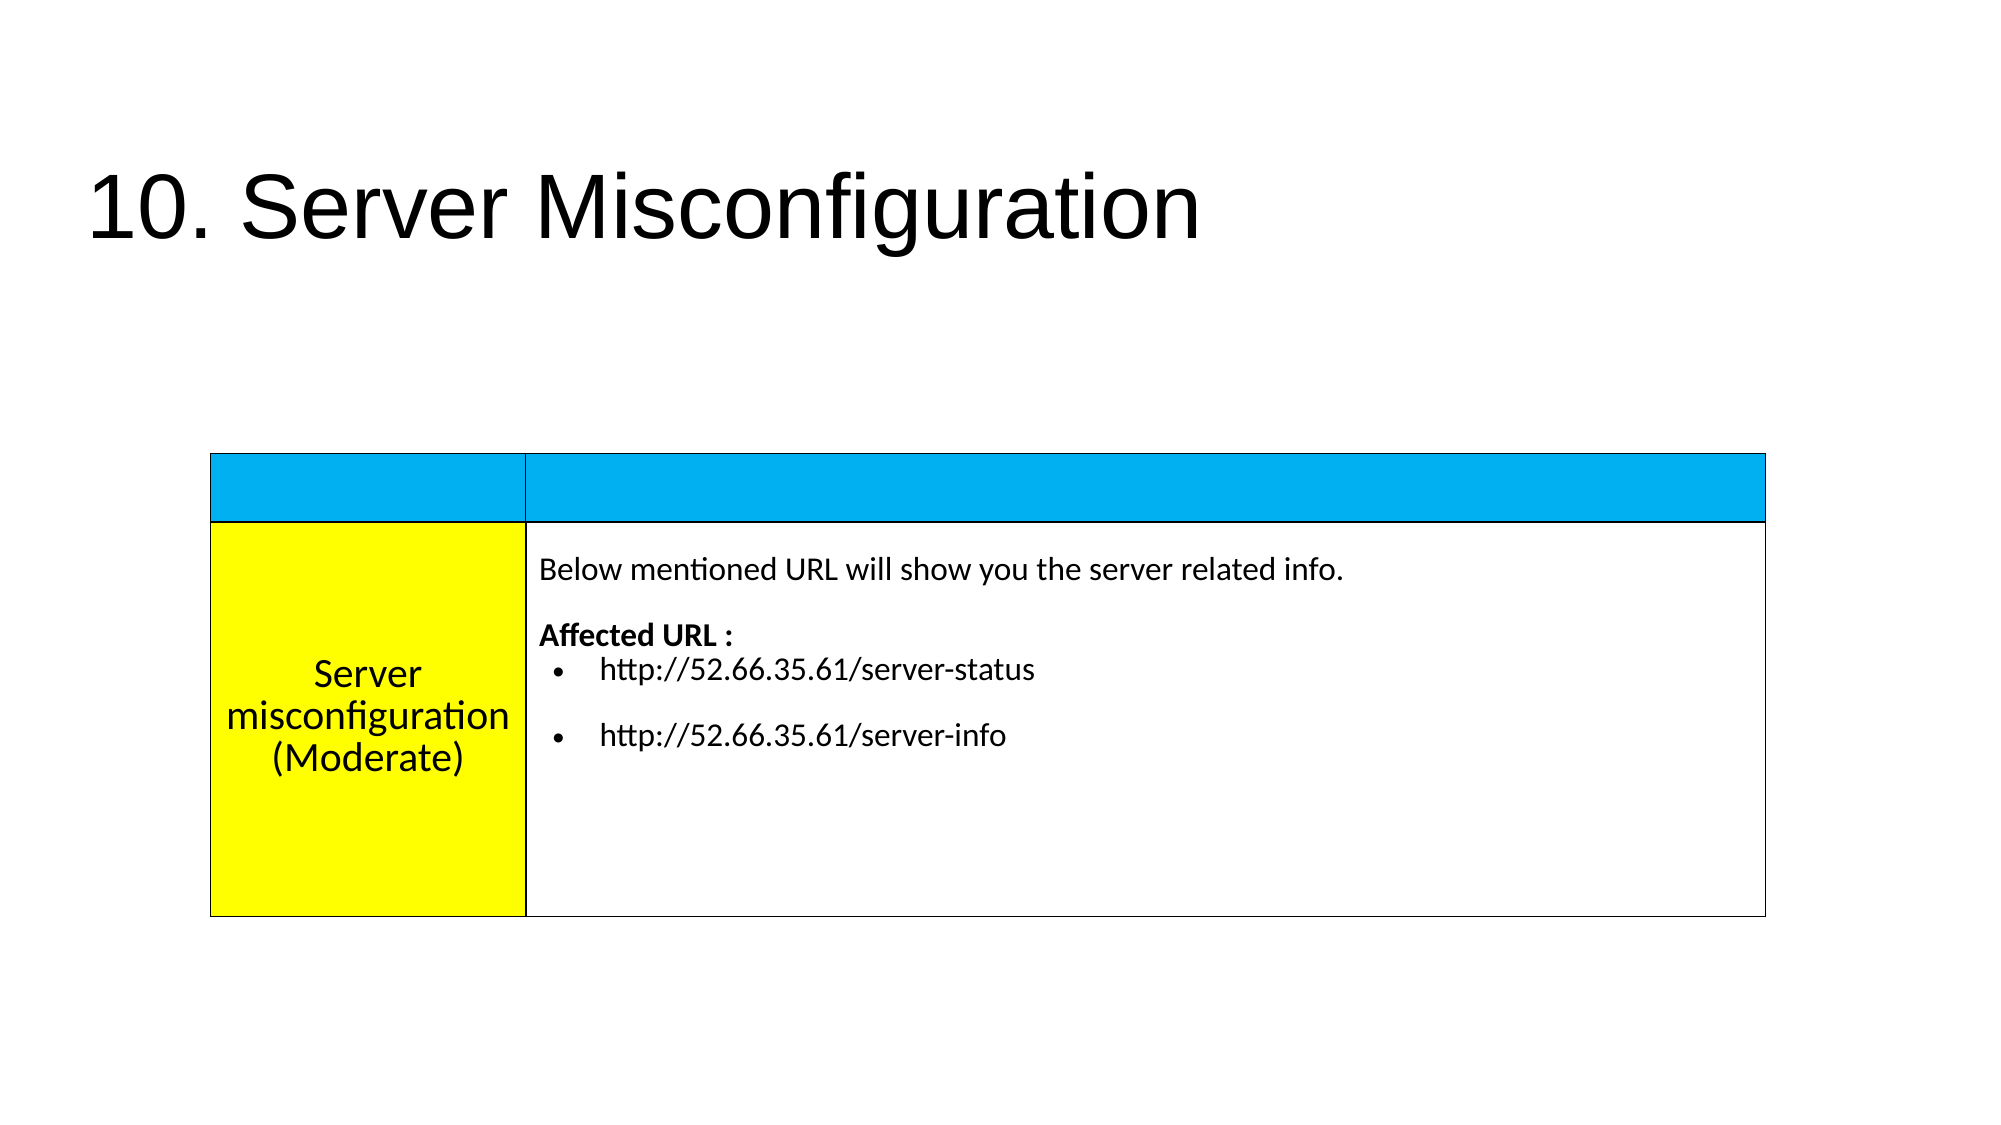

# 10. Server Misconfiguration
|  |  |
| --- | --- |
| Server misconfiguration (Moderate) | Below mentioned URL will show you the server related info. Affected URL : http://52.66.35.61/server-status http://52.66.35.61/server-info |